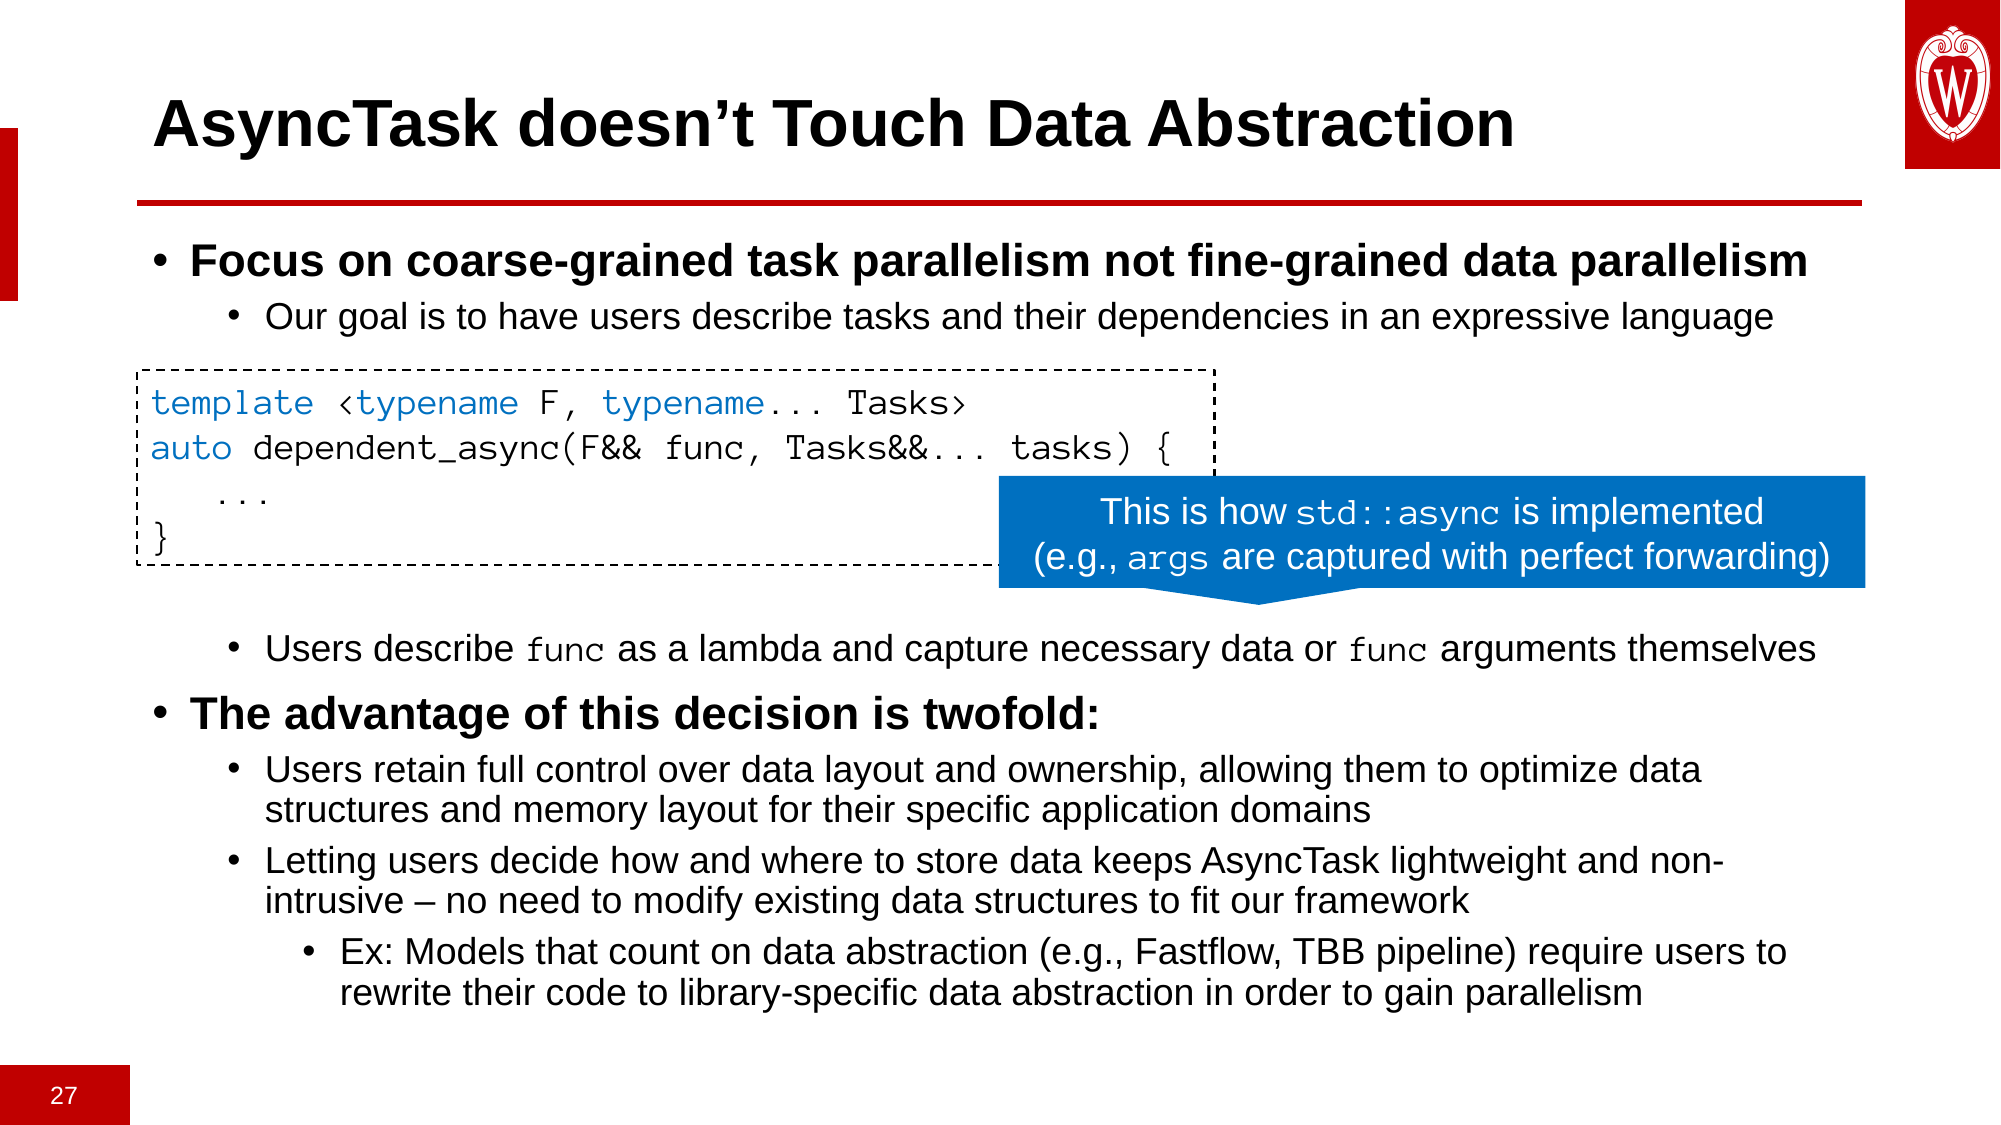

# AsyncTask doesn’t Touch Data Abstraction
Focus on coarse-grained task parallelism not fine-grained data parallelism
Our goal is to have users describe tasks and their dependencies in an expressive language

Users describe func as a lambda and capture necessary data or func arguments themselves
The advantage of this decision is twofold:
Users retain full control over data layout and ownership, allowing them to optimize data structures and memory layout for their specific application domains
Letting users decide how and where to store data keeps AsyncTask lightweight and non-intrusive – no need to modify existing data structures to fit our framework
Ex: Models that count on data abstraction (e.g., Fastflow, TBB pipeline) require users to rewrite their code to library-specific data abstraction in order to gain parallelism

template <typename F, typename... Tasks>
auto dependent_async(F&& func, Tasks&&... tasks) {
   ...
}
This is how std::async is implemented
(e.g., args are captured with perfect forwarding)